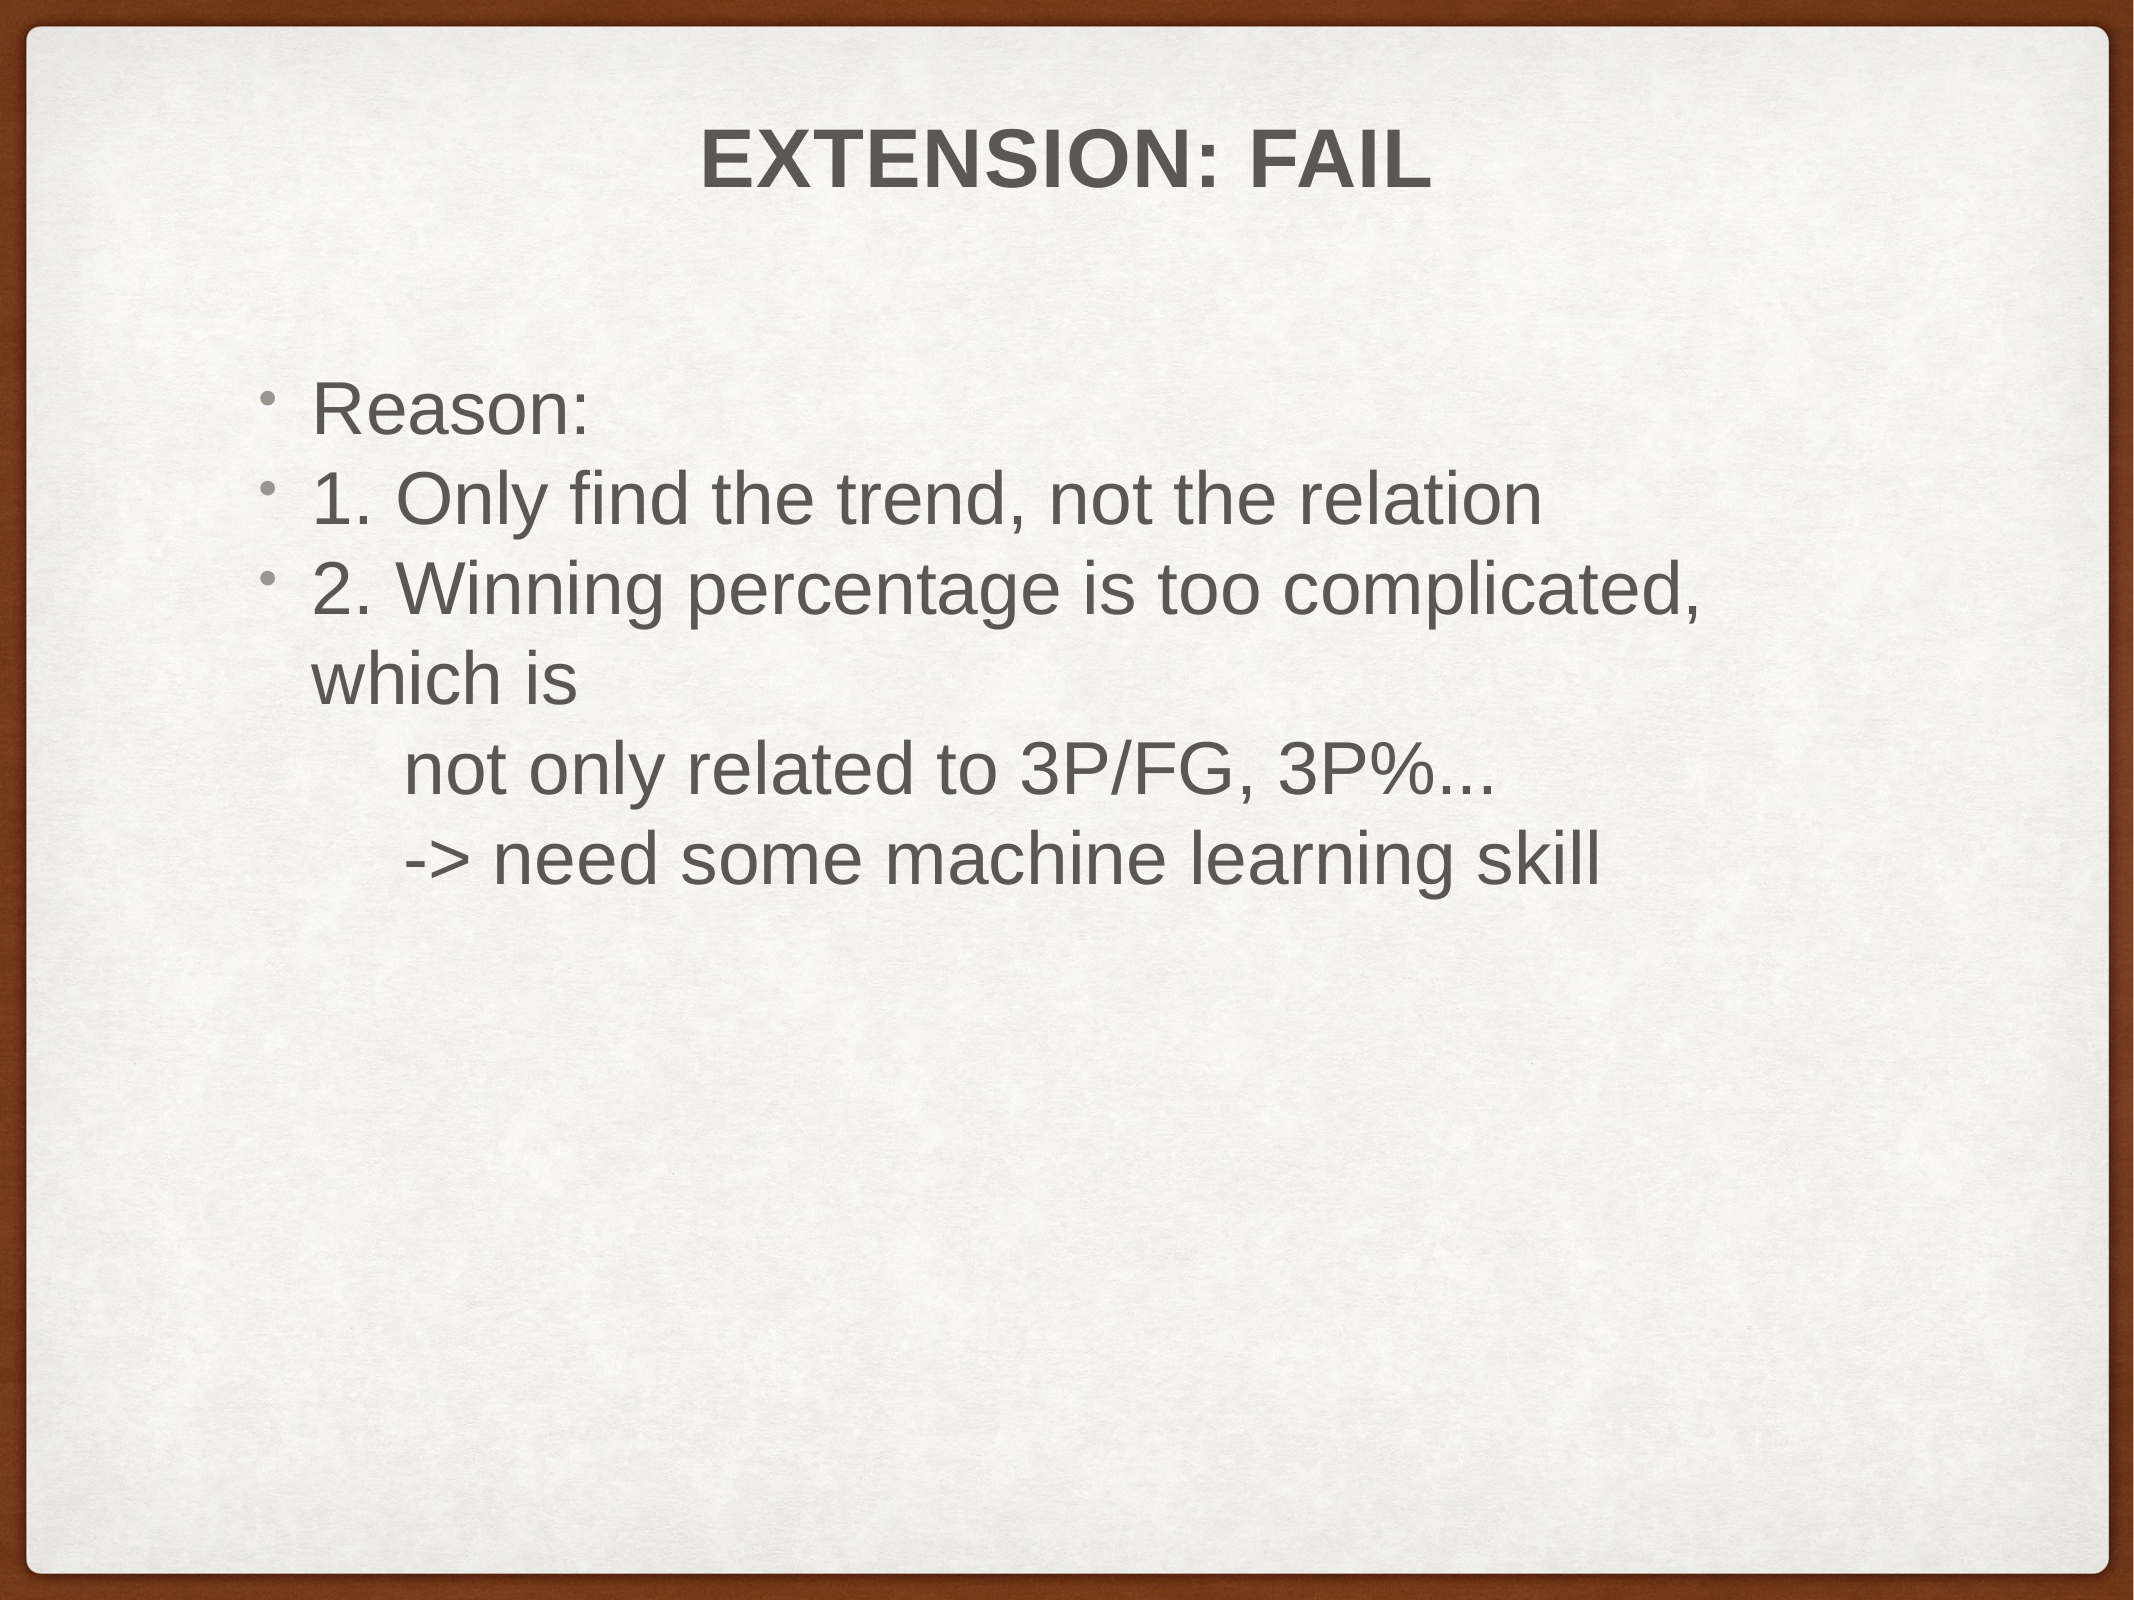

# Extension: Fail
Reason:
1. Only find the trend, not the relation
2. Winning percentage is too complicated, which is
       not only related to 3P/FG, 3P%...
       -> need some machine learning skill